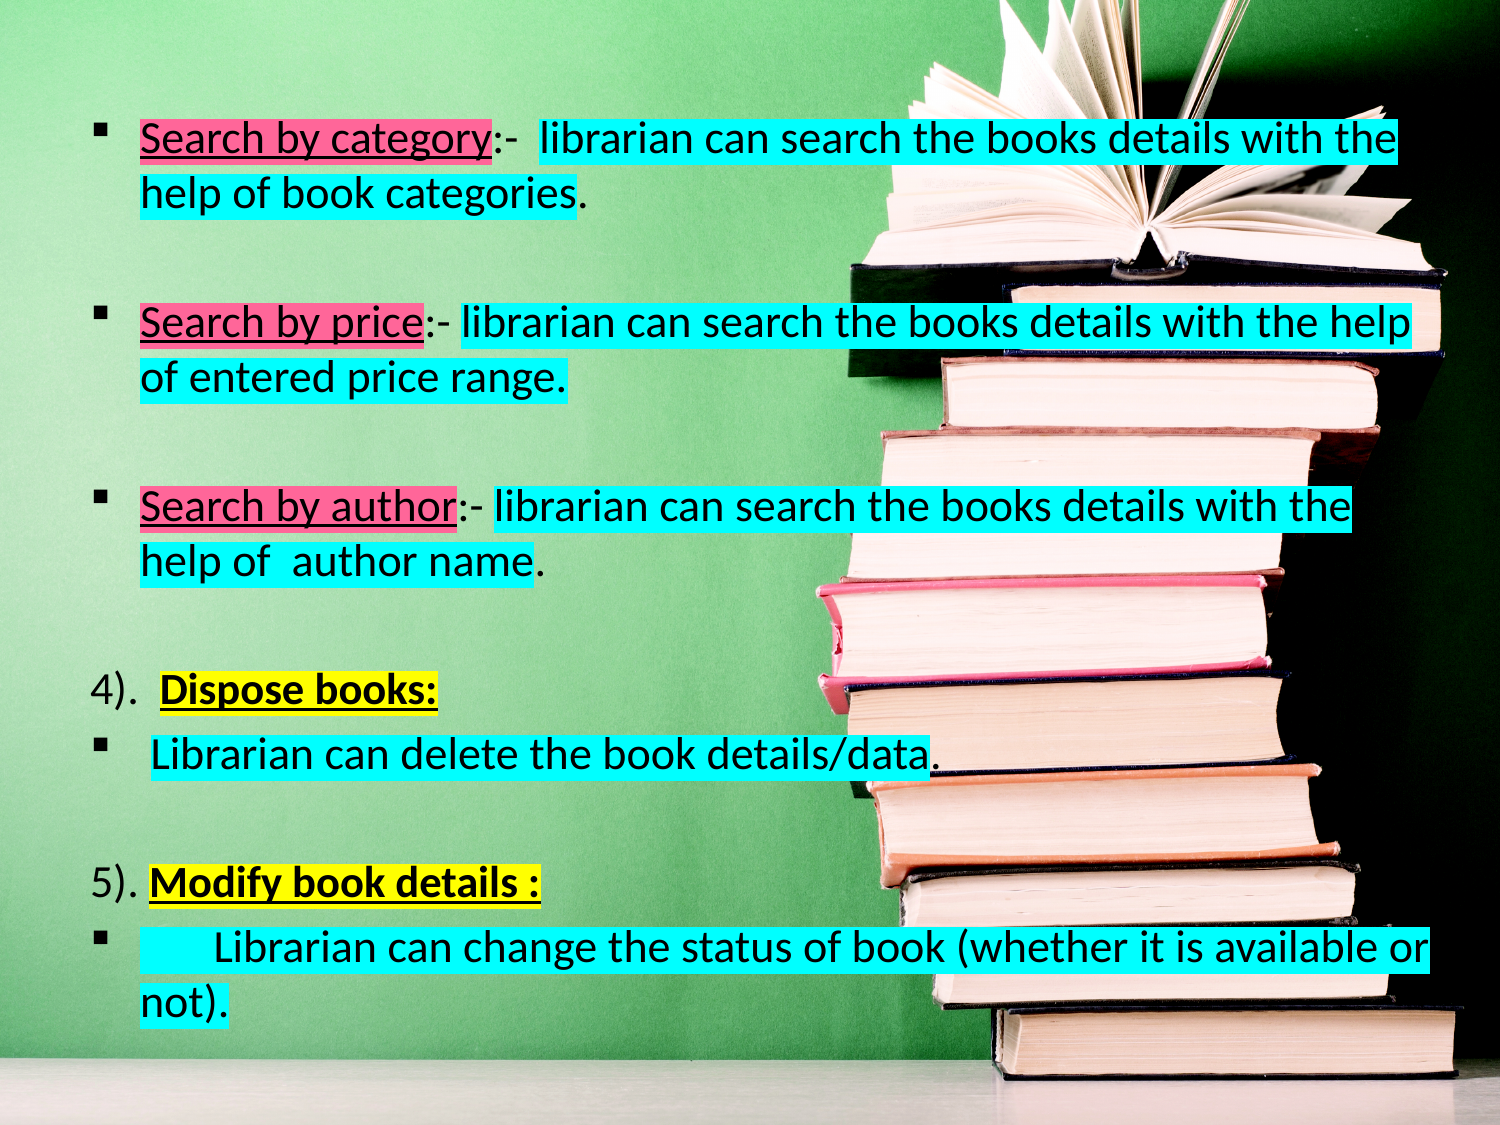

Search by category:-  librarian can search the books details with the help of book categories.

Search by price:- librarian can search the books details with the help of entered price range.

Search by author:- librarian can search the books details with the help of  author name.

4).  Dispose books:
 Librarian can delete the book details/data.

5). Modify book details :
       Librarian can change the status of book (whether it is available or not).